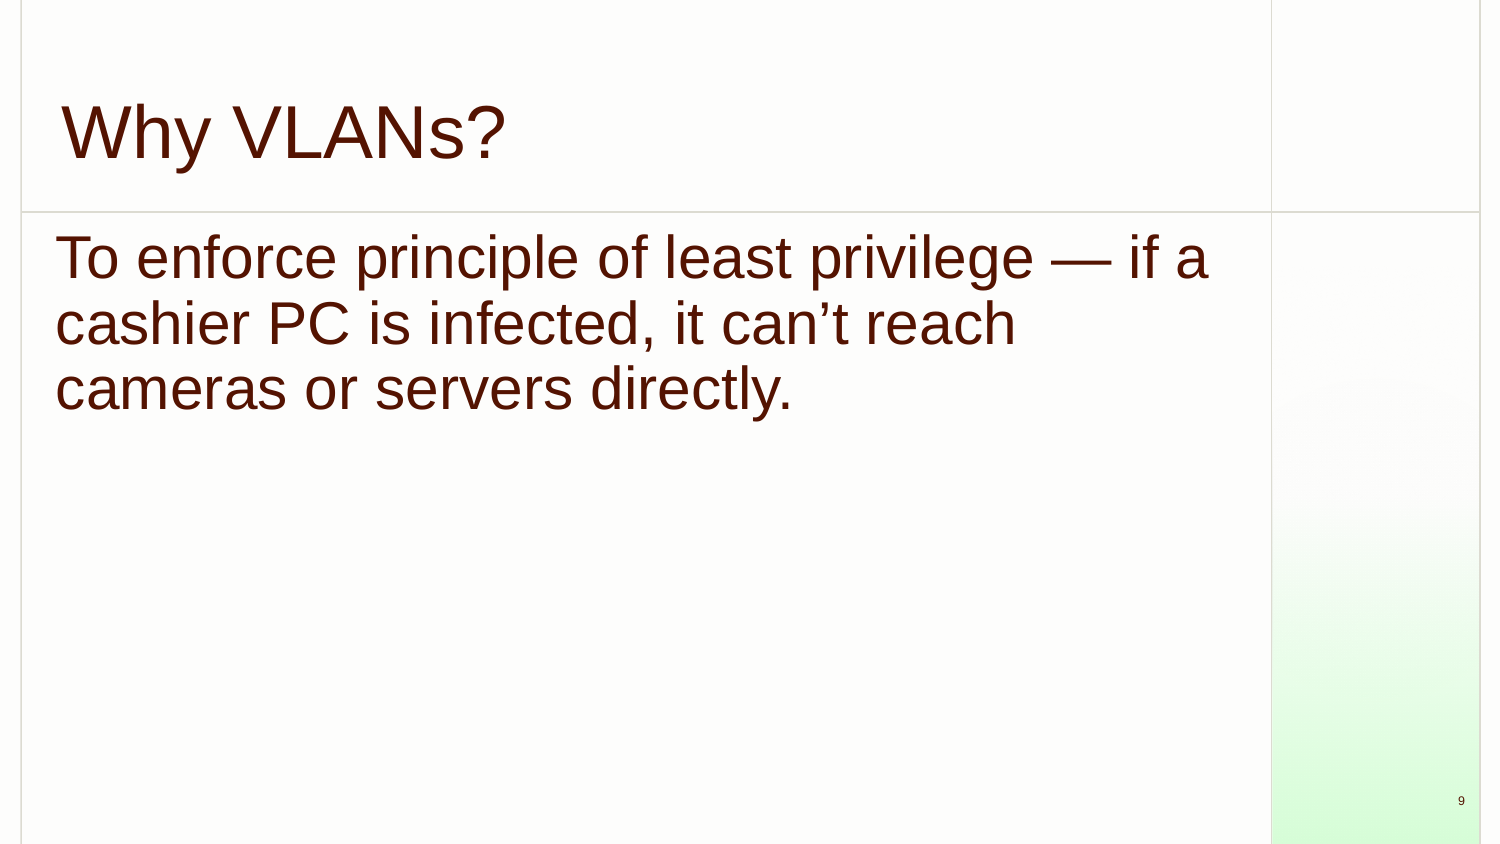

# Why VLANs?
To enforce principle of least privilege — if a cashier PC is infected, it can’t reach cameras or servers directly.
9